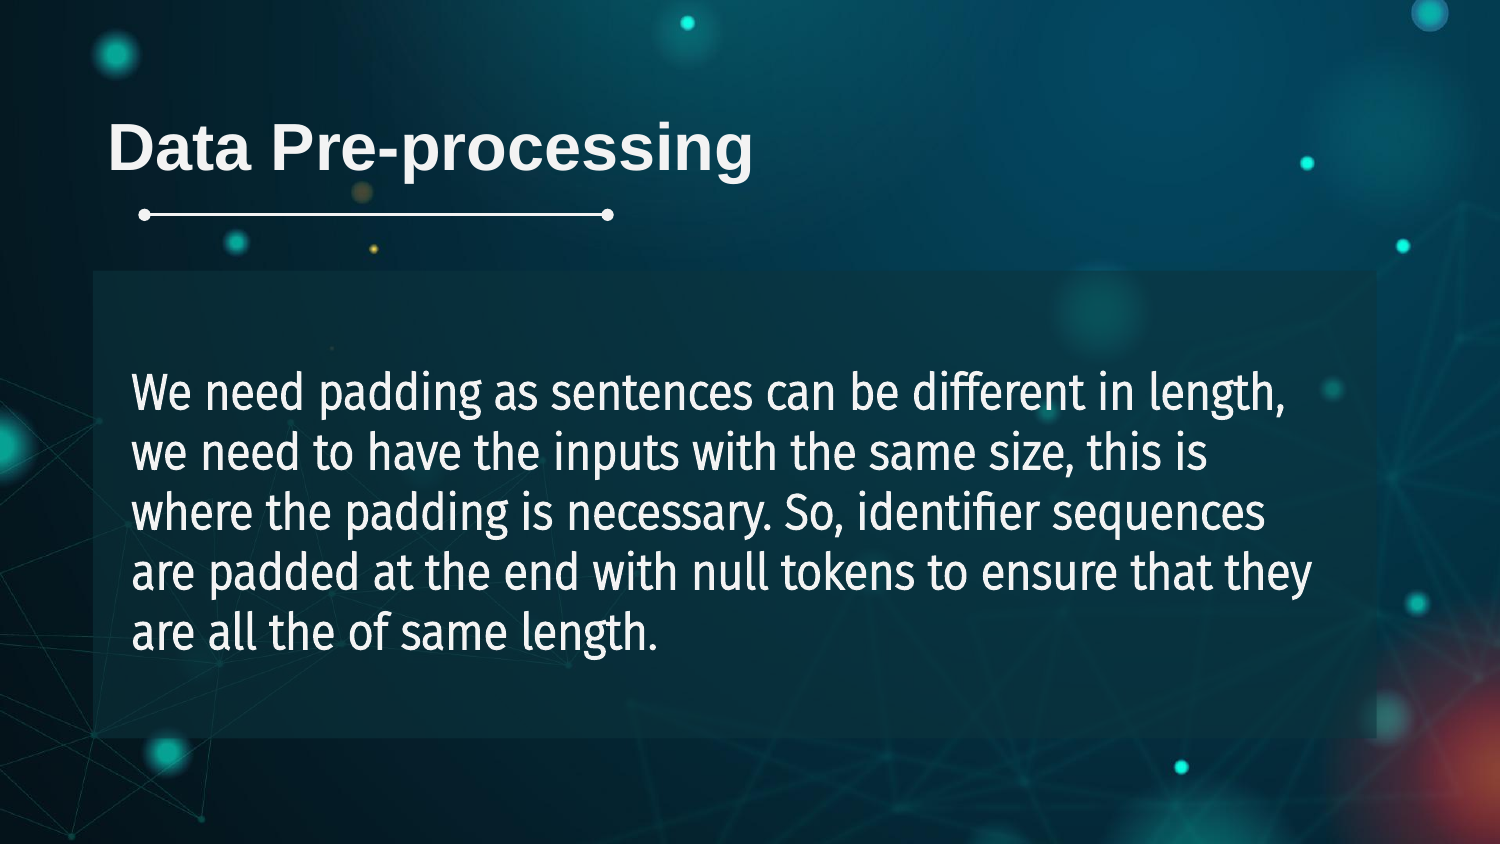

# Data Pre-processing

We need padding as sentences can be different in length, we need to have the inputs with the same size, this is where the padding is necessary. So, identifier sequences are padded at the end with null tokens to ensure that they are all the of same length.